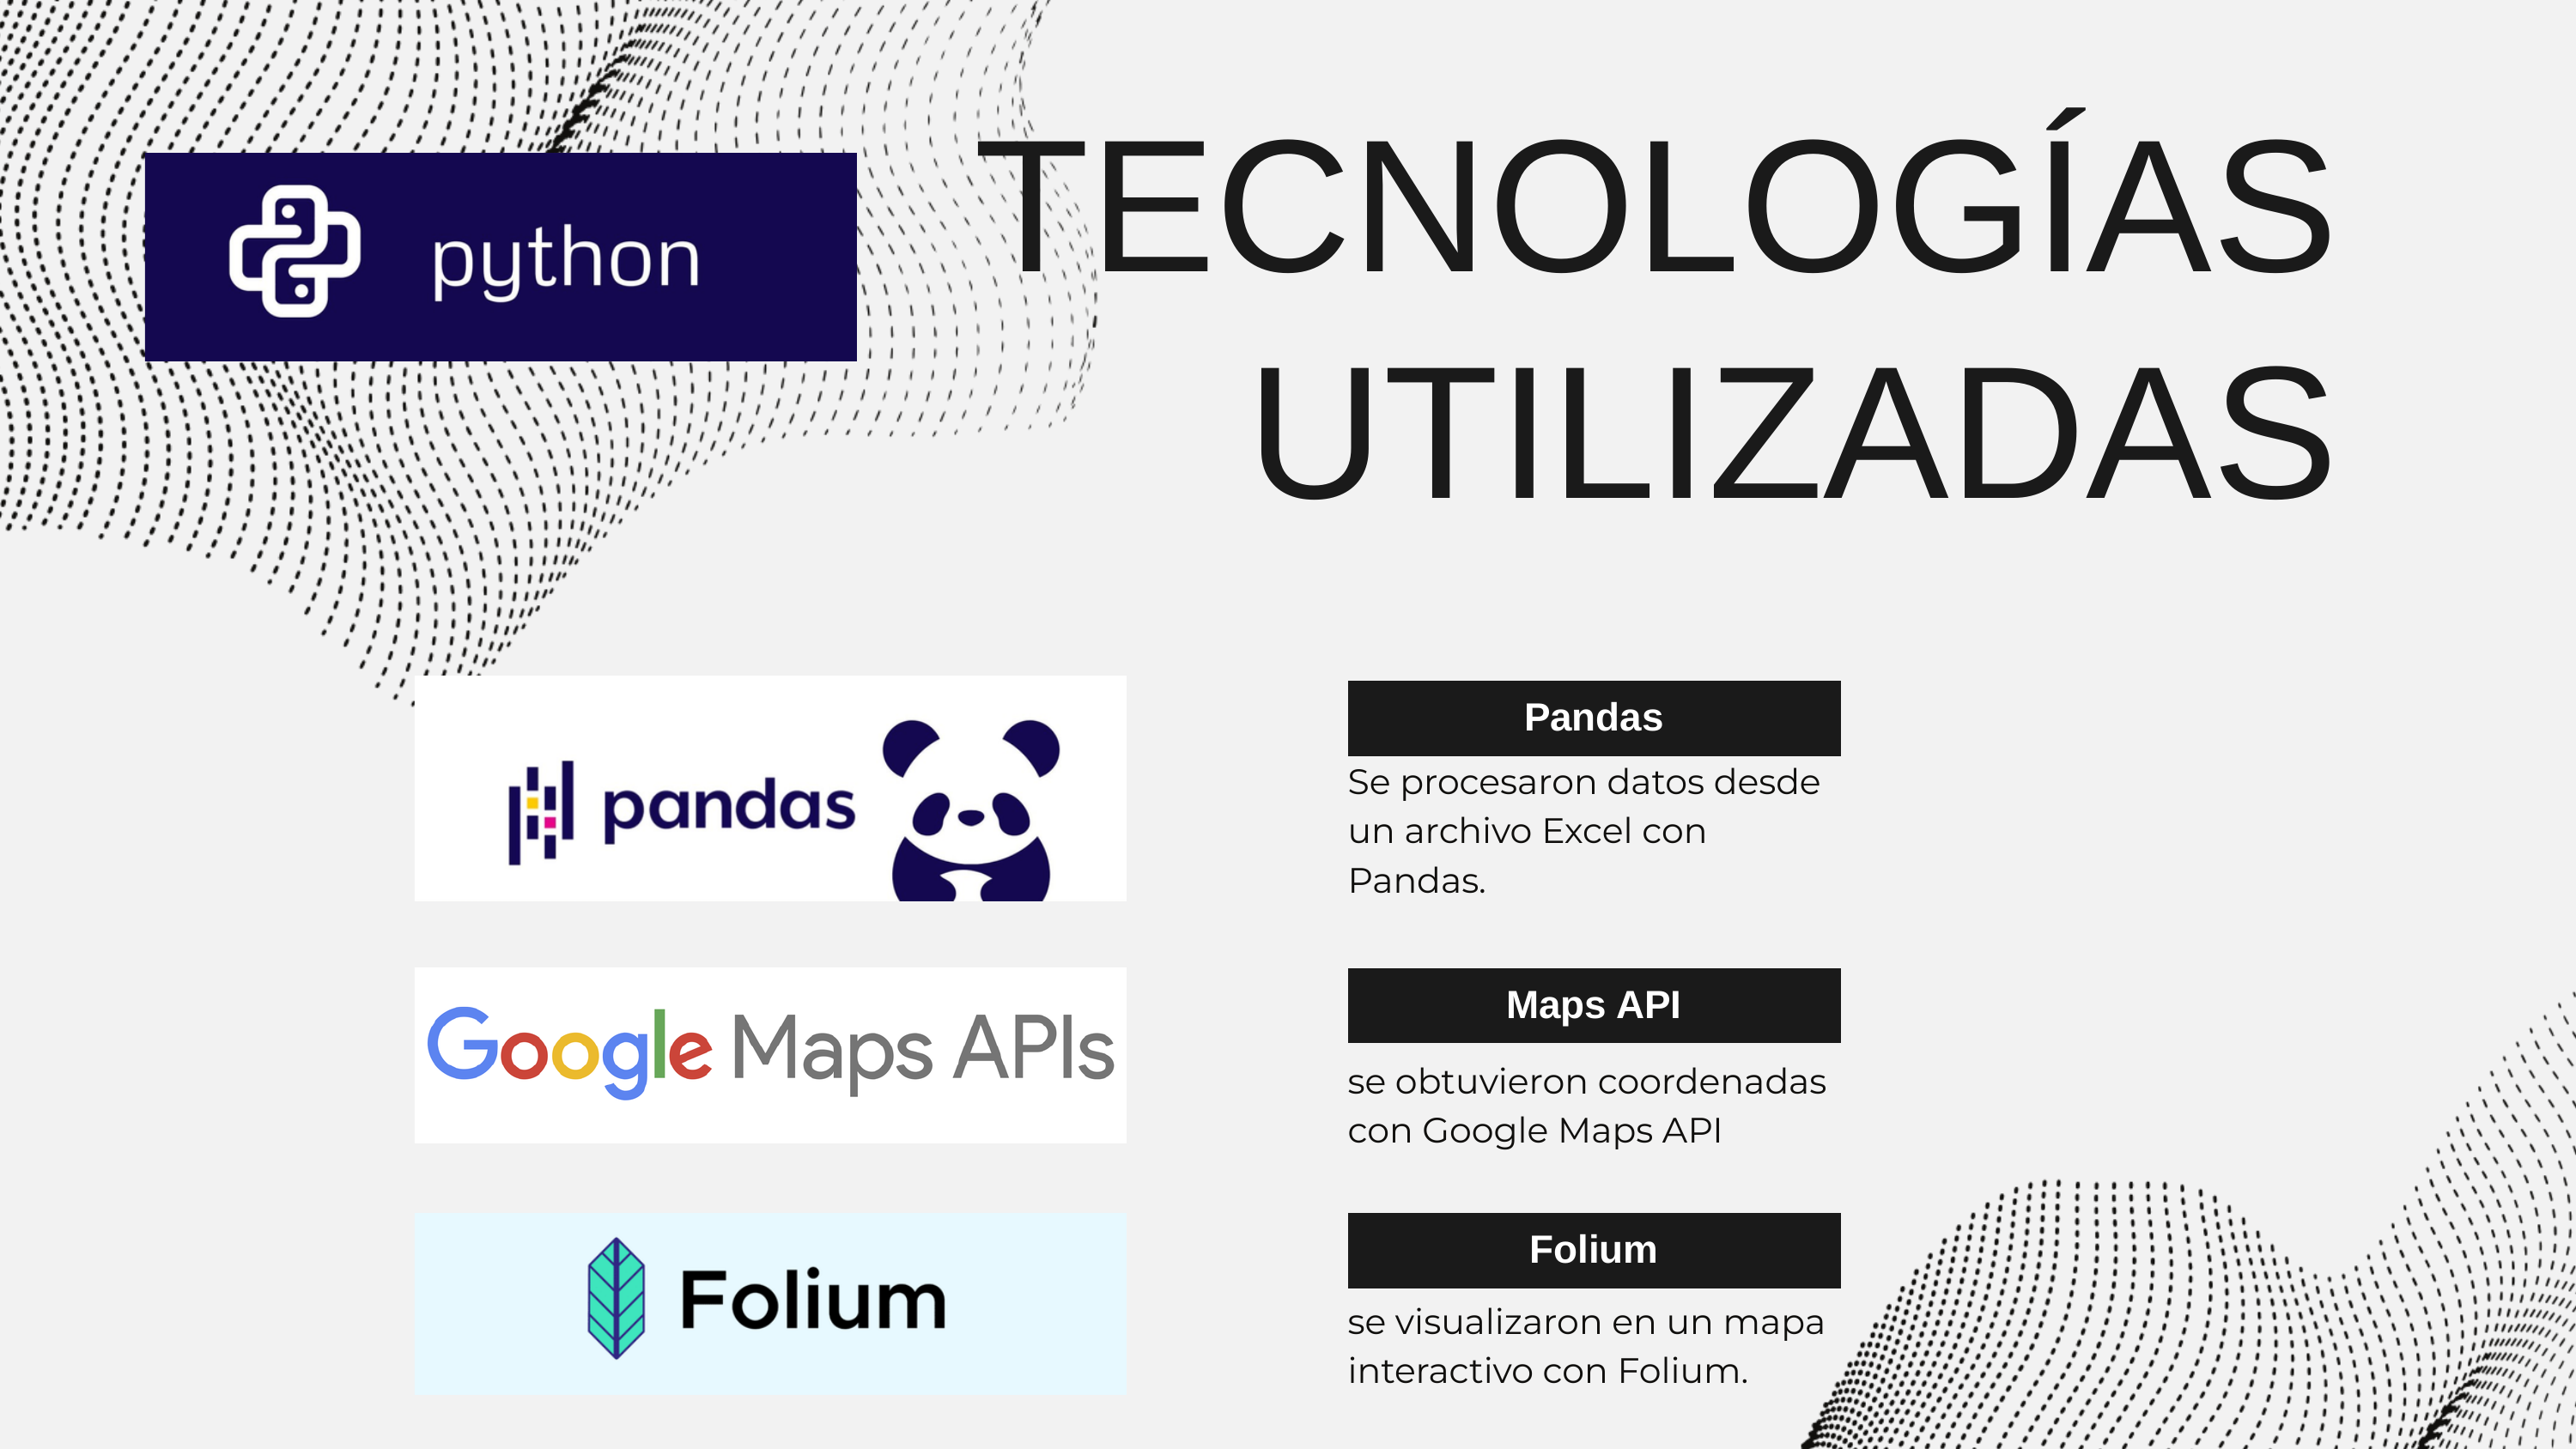

TECNOLOGÍAS UTILIZADAS

Se procesaron datos desde un archivo Excel con Pandas.

Pandas

Maps API
se obtuvieron coordenadas con Google Maps API

Folium
se visualizaron en un mapa interactivo con Folium.